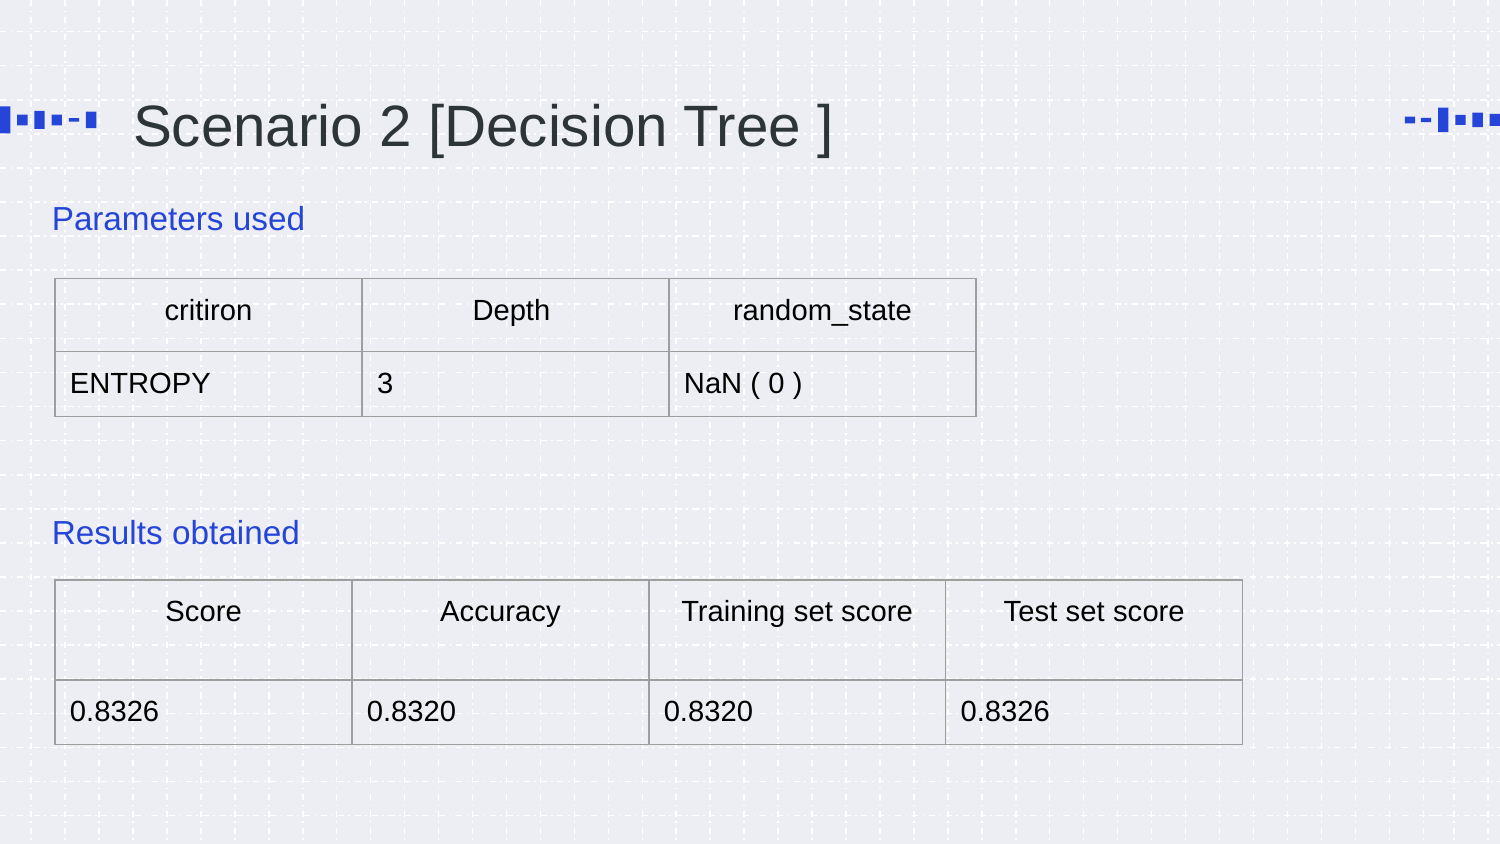

# Scenario 2 [Decision Tree ]

​

​
Parameters used

| ​ critiron | Depth | random\_state |
| --- | --- | --- |
| ENTROPY | 3 | NaN ( 0 ) |
Results obtained

| Score​ | Accuracy | Training set score | Test set score |
| --- | --- | --- | --- |
| 0.8326 | 0.8320 | 0.8320 | 0.8326 |